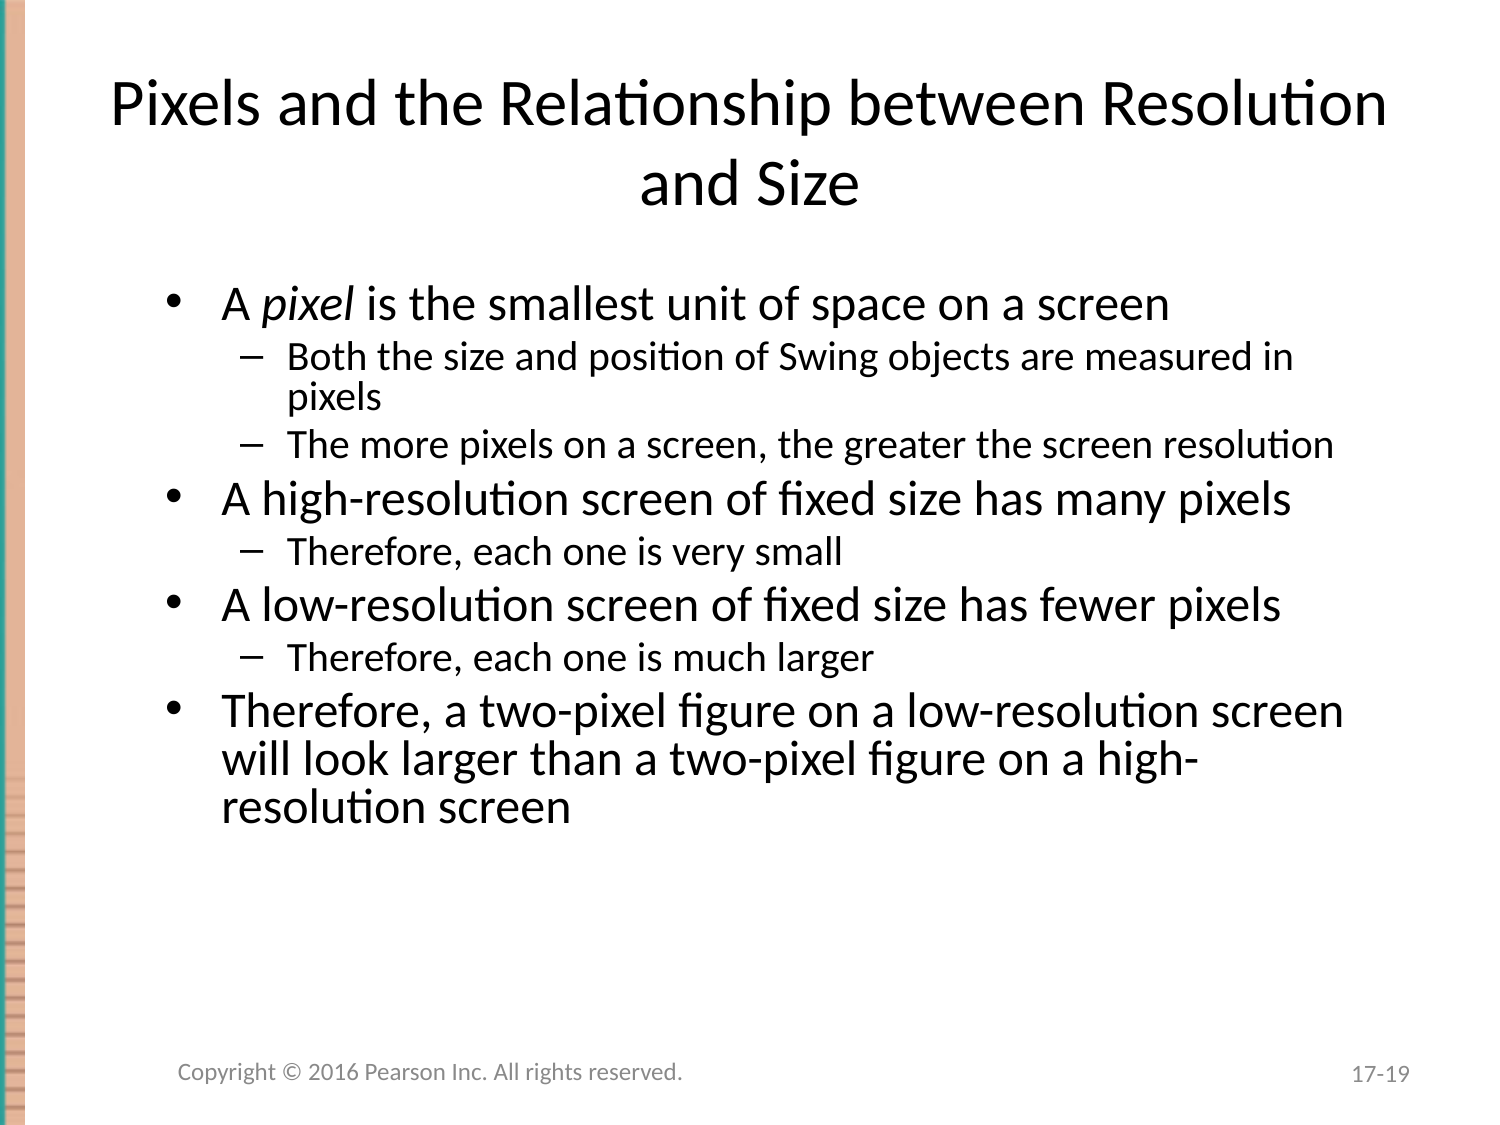

# Pixels and the Relationship between Resolution and Size
A pixel is the smallest unit of space on a screen
Both the size and position of Swing objects are measured in pixels
The more pixels on a screen, the greater the screen resolution
A high-resolution screen of fixed size has many pixels
Therefore, each one is very small
A low-resolution screen of fixed size has fewer pixels
Therefore, each one is much larger
Therefore, a two-pixel figure on a low-resolution screen will look larger than a two-pixel figure on a high-resolution screen
Copyright © 2016 Pearson Inc. All rights reserved.
17-19